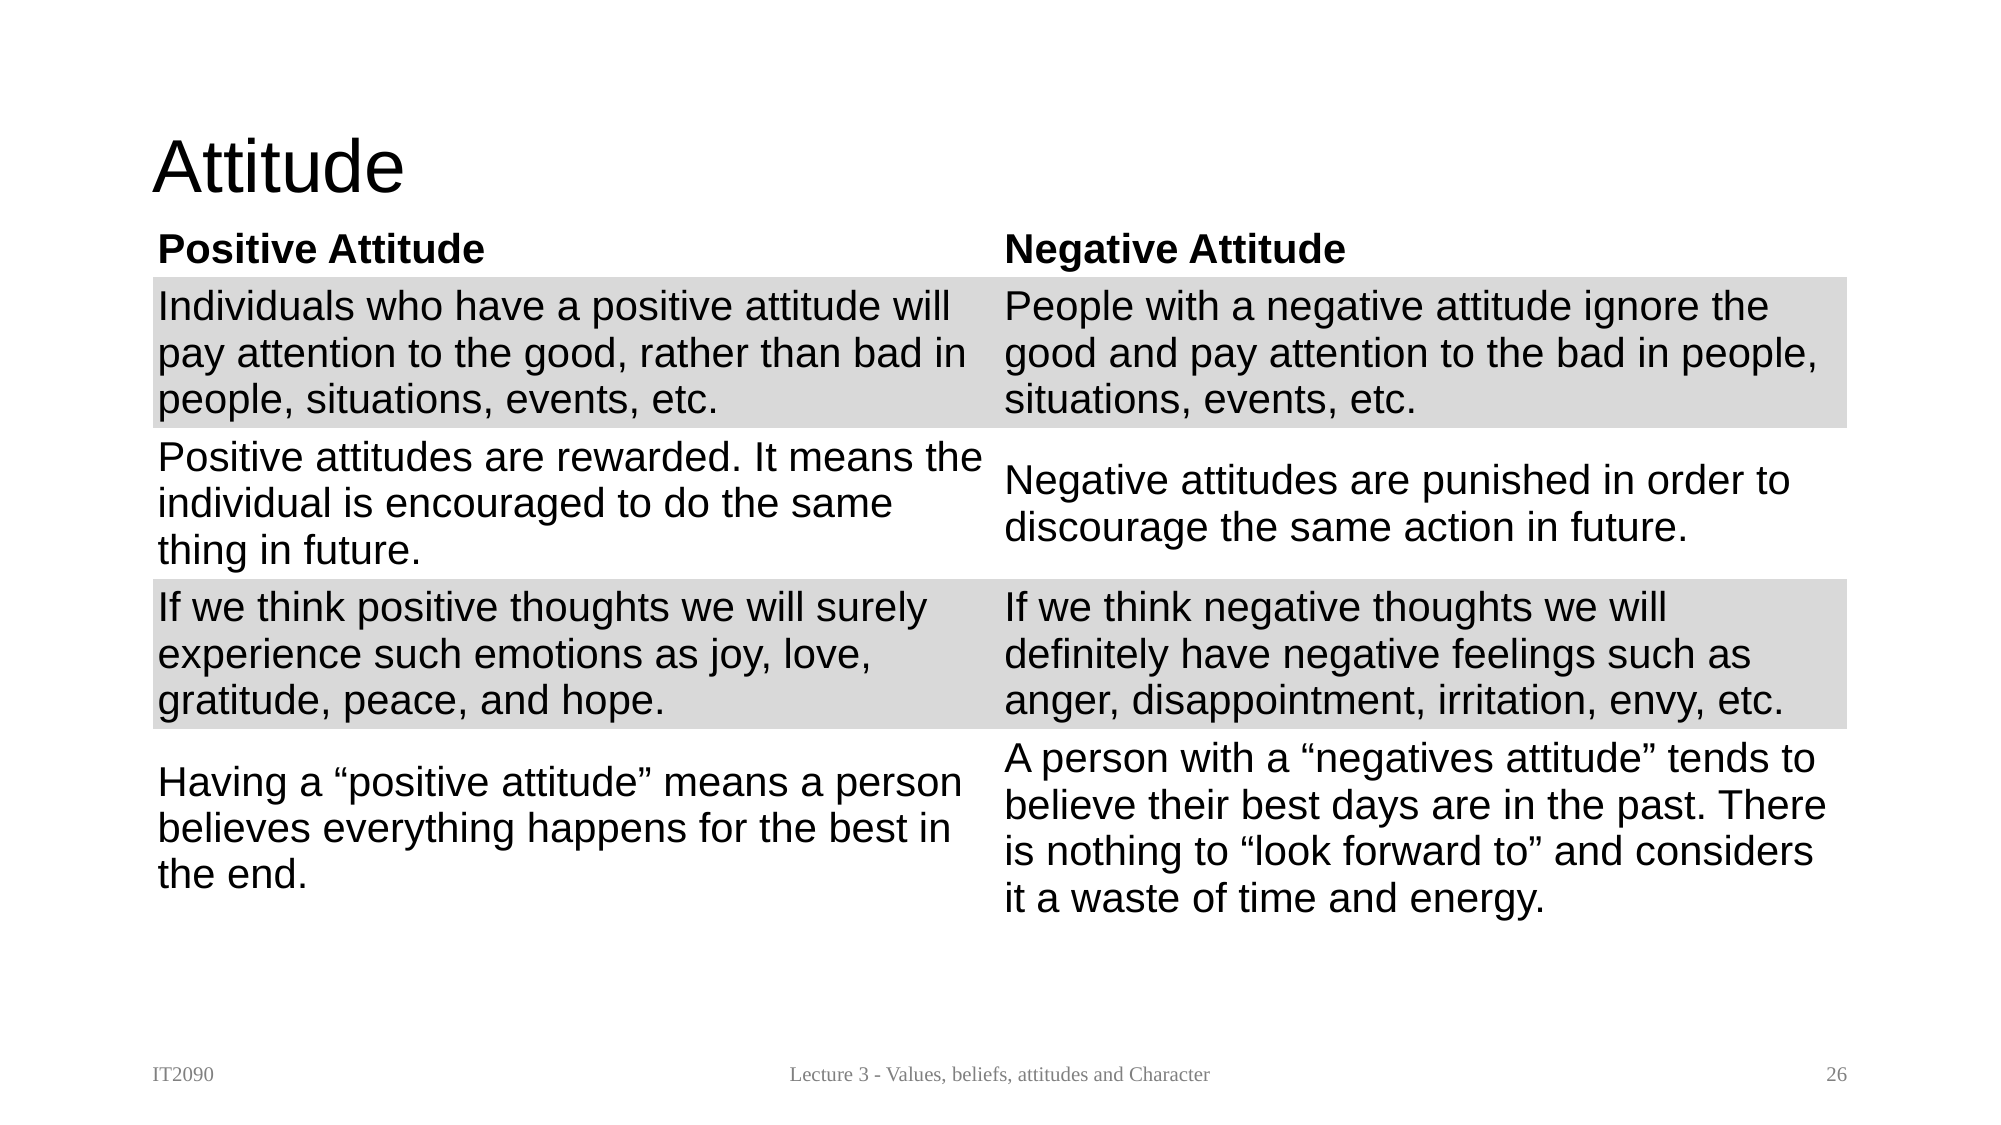

# Attitude
| Positive Attitude | Negative Attitude |
| --- | --- |
| Individuals who have a positive attitude will pay attention to the good, rather than bad in people, situations, events, etc. | People with a negative attitude ignore the good and pay attention to the bad in people, situations, events, etc. |
| Positive attitudes are rewarded. It means the individual is encouraged to do the same thing in future. | Negative attitudes are punished in order to discourage the same action in future. |
| If we think positive thoughts we will surely experience such emotions as joy, love, gratitude, peace, and hope. | If we think negative thoughts we will definitely have negative feelings such as anger, disappointment, irritation, envy, etc. |
| Having a “positive attitude” means a person believes everything happens for the best in the end. | A person with a “negatives attitude” tends to believe their best days are in the past. There is nothing to “look forward to” and considers it a waste of time and energy. |
IT2090
Lecture 3 - Values, beliefs, attitudes and Character
26